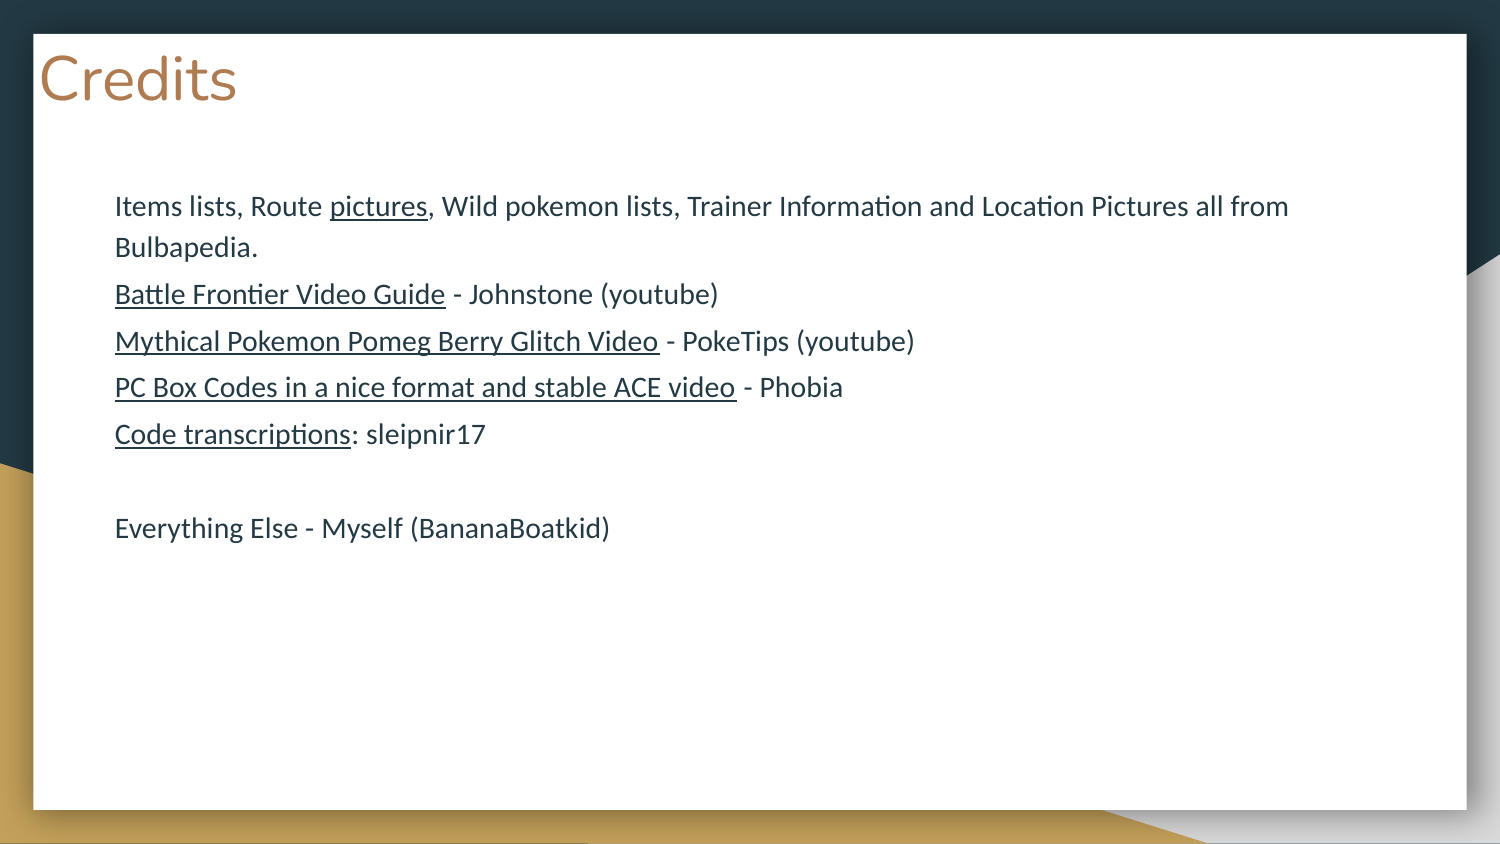

# Credits
Items lists, Route pictures, Wild pokemon lists, Trainer Information and Location Pictures all from Bulbapedia.
Battle Frontier Video Guide - Johnstone (youtube)
Mythical Pokemon Pomeg Berry Glitch Video - PokeTips (youtube)
PC Box Codes in a nice format and stable ACE video - Phobia
Code transcriptions: sleipnir17

Everything Else - Myself (BananaBoatkid)